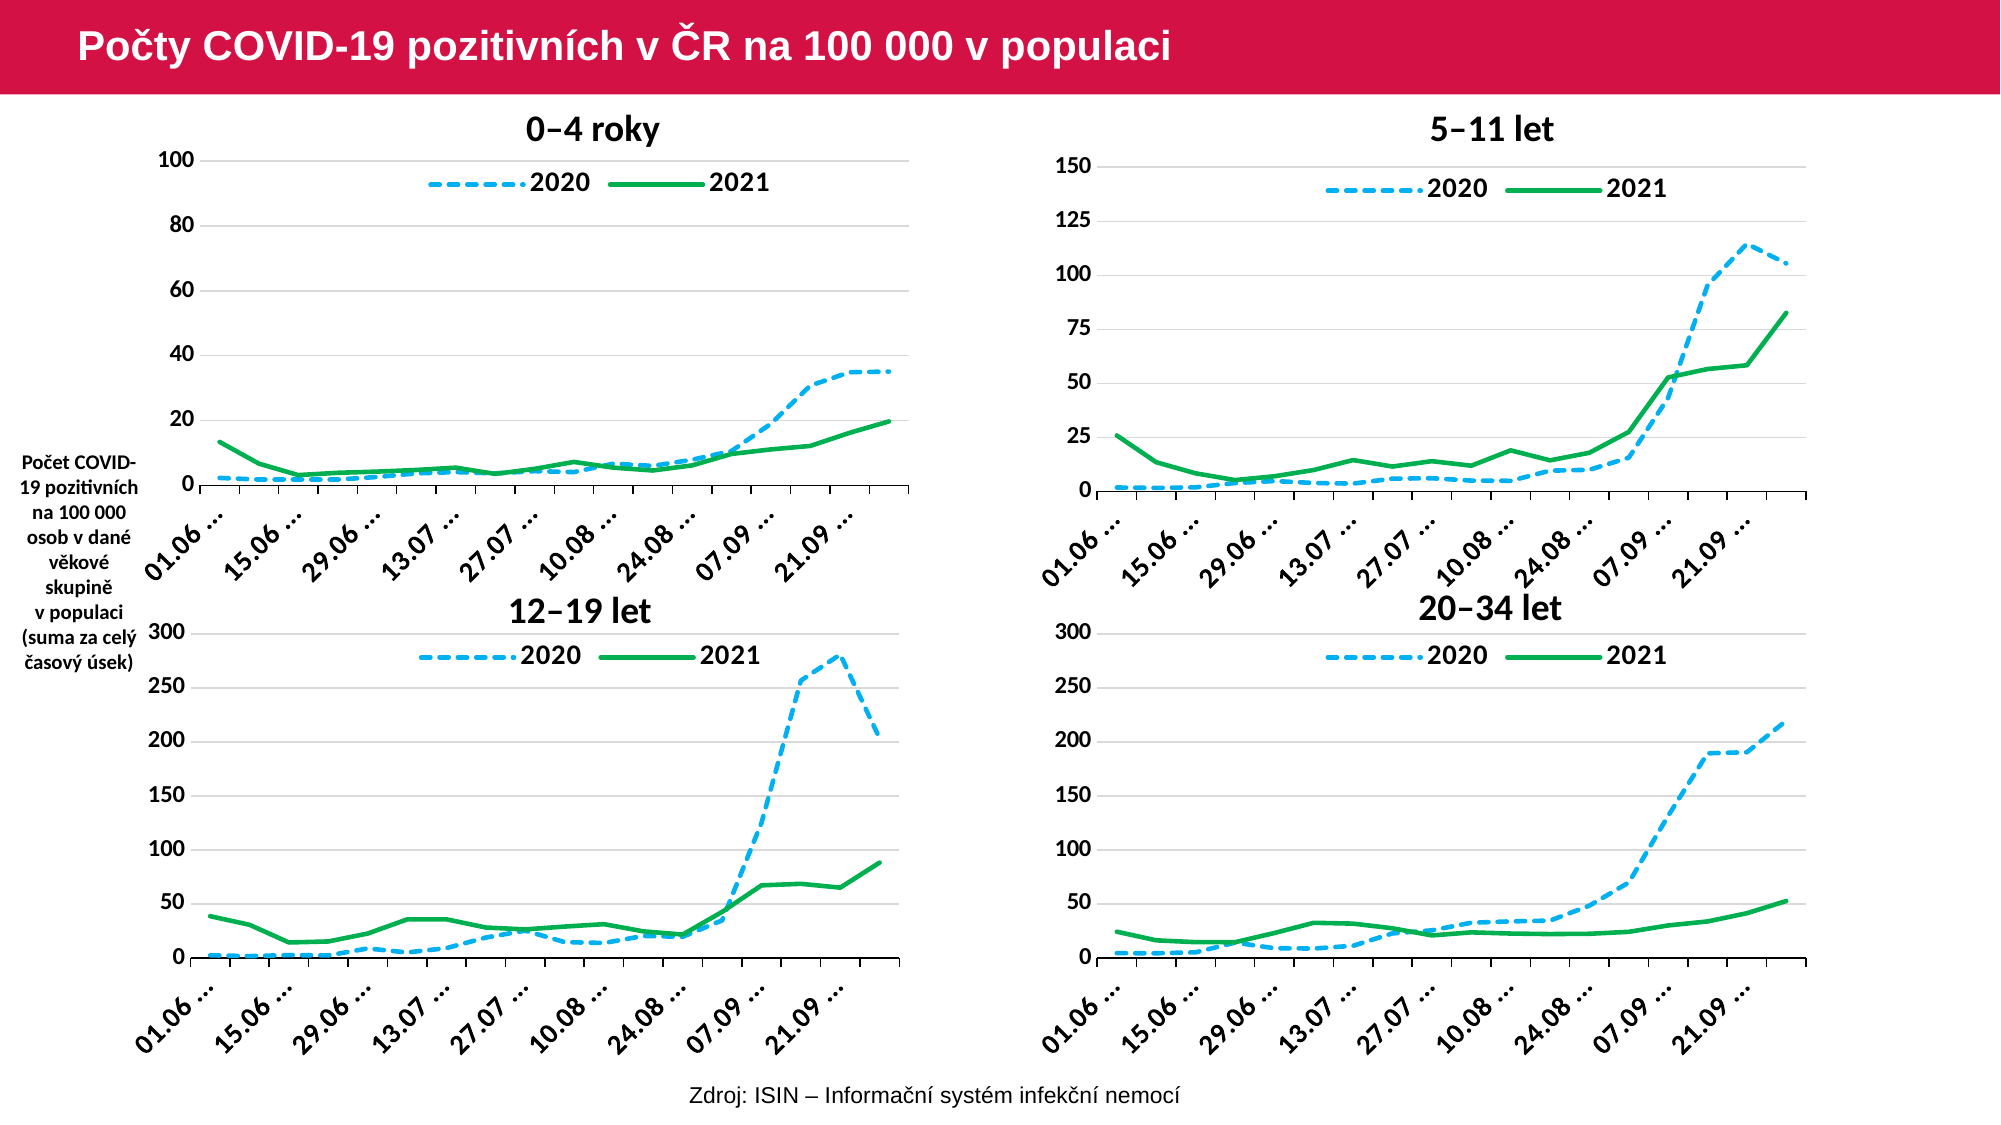

# Počty COVID-19 pozitivních v ČR na 100 000 v populaci
0–4 roky
5–11 let

### Chart

| Category | 2020 | 2021 |
|---|---|---|
| 01.06 - 07.06 | 2.3 | 13.397689251174 |
| 08.06 - 14.06 | 1.8 | 6.698844625587 |
| 15.06 - 21.06 | 1.8 | 3.173136927909 |
| 22.06 - 28.06 | 1.8 | 3.878278467445 |
| 29.06 - 05.07 | 2.6 | 4.230849237213 |
| 06.07 - 12.07 | 3.7 | 4.759705391864 |
| 13.07 - 19.07 | 4.1 | 5.4648469314 |
| 20.07 - 26.07 | 3.7 | 3.525707697677 |
| 27.07 - 02.08 | 4.4 | 5.112276161632 |
| 03.08 - 09.08 | 4.1 | 7.227700780239 |
| 10.08 - 16.08 | 6.7 | 5.4648469314 |
| 17.08 - 23.08 | 6.0 | 4.58342000698 |
| 24.08 - 30.08 | 7.9 | 6.169988470935 |
| 31.08 - 06.09 | 10.6 | 9.695696168613 |
| 07.09 - 13.09 | 19.0 | 11.105979247684 |
| 14.09 - 20.09 | 30.8 | 12.163691556987 |
| 21.09 - 27.09 | 34.9 | 16.218255409317 |
| 28.09 - 04.10 | 35.1 | 19.743963106994 |

### Chart

| Category | 2020 | 2021 |
|---|---|---|
| 01.06 - 07.06 | 1.8 | 25.880078965496 |
| 08.06 - 14.06 | 1.6 | 13.502649895041 |
| 15.06 - 21.06 | 1.9 | 8.376643916368 |
| 22.06 - 28.06 | 3.9 | 5.251030514738 |
| 29.06 - 05.07 | 4.8 | 7.001374019651 |
| 06.07 - 12.07 | 3.9 | 9.876938349151 |
| 13.07 - 19.07 | 3.6 | 14.502846183563 |
| 20.07 - 26.07 | 5.9 | 11.502257317998 |
| 27.07 - 02.08 | 6.1 | 14.002748039302 |
| 03.08 - 09.08 | 5.0 | 11.877330926194 |
| 10.08 - 16.08 | 4.9 | 19.00372948191 |
| 17.08 - 23.08 | 9.6 | 14.377821647498 |
| 24.08 - 30.08 | 10.0 | 17.878508657323 |
| 31.08 - 06.09 | 15.6 | 27.505397934344 |
| 07.09 - 13.09 | 43.3 | 52.760354219515 |
| 14.09 - 20.09 | 95.4 | 56.636114837536 |
| 21.09 - 27.09 | 114.6 | 58.386458342449 |
| 28.09 - 04.10 | 105.5 | 82.641218339099 |
Počet COVID-19 pozitivních na 100 000 osob v dané věkové skupině v populaci (suma za celý časový úsek)
20–34 let
12–19 let

### Chart

| Category | 2020 | 2021 |
|---|---|---|
| 01.06 - 07.06 | 2.5 | 38.66747 |
| 08.06 - 14.06 | 1.7 | 30.72047 |
| 15.06 - 21.06 | 2.7 | 14.35204 |
| 22.06 - 28.06 | 2.4 | 15.30093 |
| 29.06 - 05.07 | 8.8 | 22.65487 |
| 06.07 - 12.07 | 5.1 | 35.70217 |
| 13.07 - 19.07 | 9.1 | 35.82078 |
| 20.07 - 26.07 | 18.9 | 28.22962 |
| 27.07 - 02.08 | 25.3 | 26.45045 |
| 03.08 - 09.08 | 14.7 | 29.05991 |
| 10.08 - 16.08 | 13.9 | 31.31353 |
| 17.08 - 23.08 | 20.4 | 24.67127 |
| 24.08 - 30.08 | 19.6 | 21.70597 |
| 31.08 - 06.09 | 34.8 | 42.70027 |
| 07.09 - 13.09 | 125.0 | 67.25293 |
| 14.09 - 20.09 | 256.8 | 68.67627 |
| 21.09 - 27.09 | 280.9 | 65.11791 |
| 28.09 - 04.10 | 203.4 | 88.24723 |

### Chart

| Category | 2020 | 2021 |
|---|---|---|
| 01.06 - 07.06 | 4.511031672943 | 24.315560968793 |
| 08.06 - 14.06 | 4.401006510188 | 16.338736669076 |
| 15.06 - 21.06 | 5.226195230849 | 14.633346646378 |
| 22.06 - 28.06 | 14.193245995359 | 14.578334065 |
| 29.06 - 05.07 | 9.077075927264 | 23.105284178491 |
| 06.07 - 12.07 | 8.747000439 | 32.567448175397 |
| 13.07 - 19.07 | 11.332591763736 | 31.852284617492 |
| 20.07 - 26.07 | 22.775208690227 | 27.451278107303 |
| 27.07 - 02.08 | 25.580850340472 | 20.904780923397 |
| 03.08 - 09.08 | 32.622460756775 | 23.710422573642 |
| 10.08 - 16.08 | 33.887750128454 | 22.665183527472 |
| 17.08 - 23.08 | 34.60291368636 | 22.115057713699 |
| 24.08 - 30.08 | 48.466084193455 | 22.445133201963 |
| 31.08 - 06.09 | 69.810965767871 | 24.260548387416 |
| 07.09 - 13.09 | 131.590094654647 | 30.146894594793 |
| 14.09 - 20.09 | 189.463330263631 | 33.832737547077 |
| 21.09 - 27.09 | 190.453556728423 | 41.424473777152 |
| 28.09 - 04.10 | 219.610224858425 | 52.757065540889 |
Zdroj: ISIN – Informační systém infekční nemocí